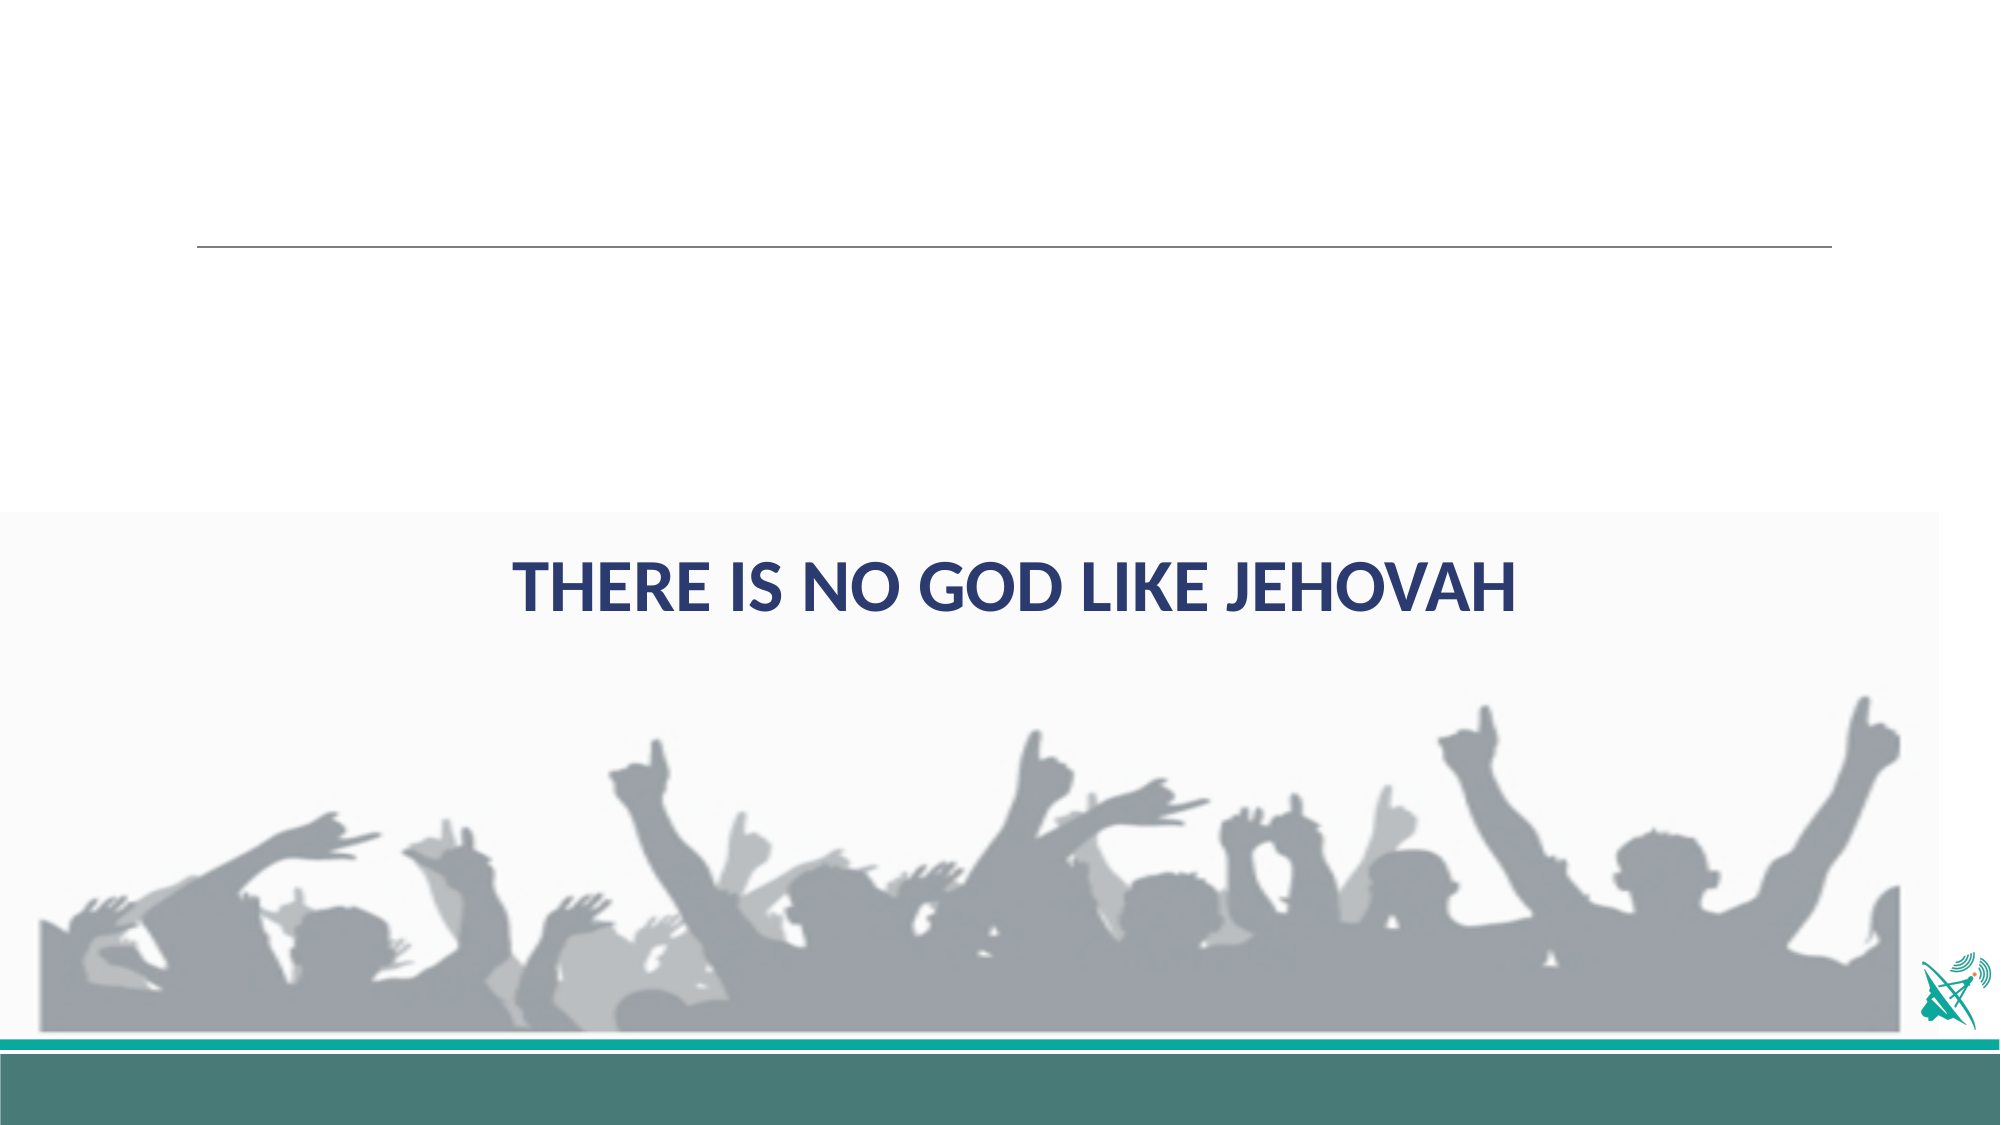

# THERE IS NO GOD LIKE JEHOVAH